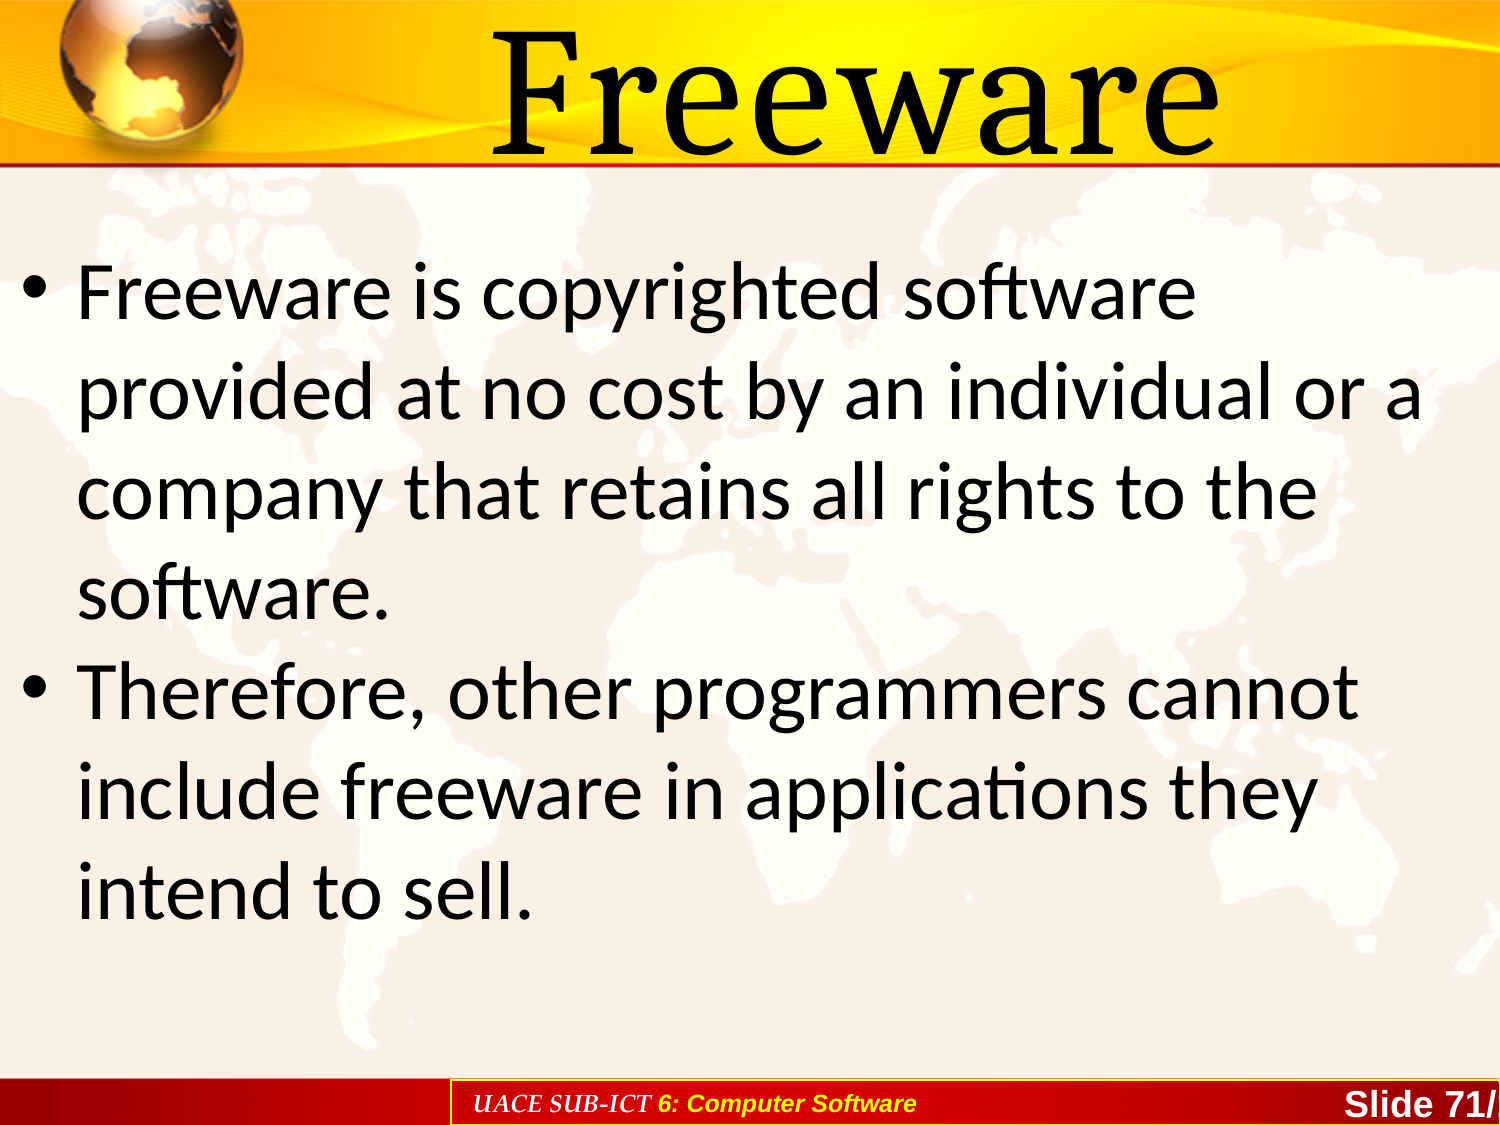

# Freeware
Freeware is copyrighted software provided at no cost by an individual or a company that retains all rights to the software.
Therefore, other programmers cannot include freeware in applications they intend to sell.